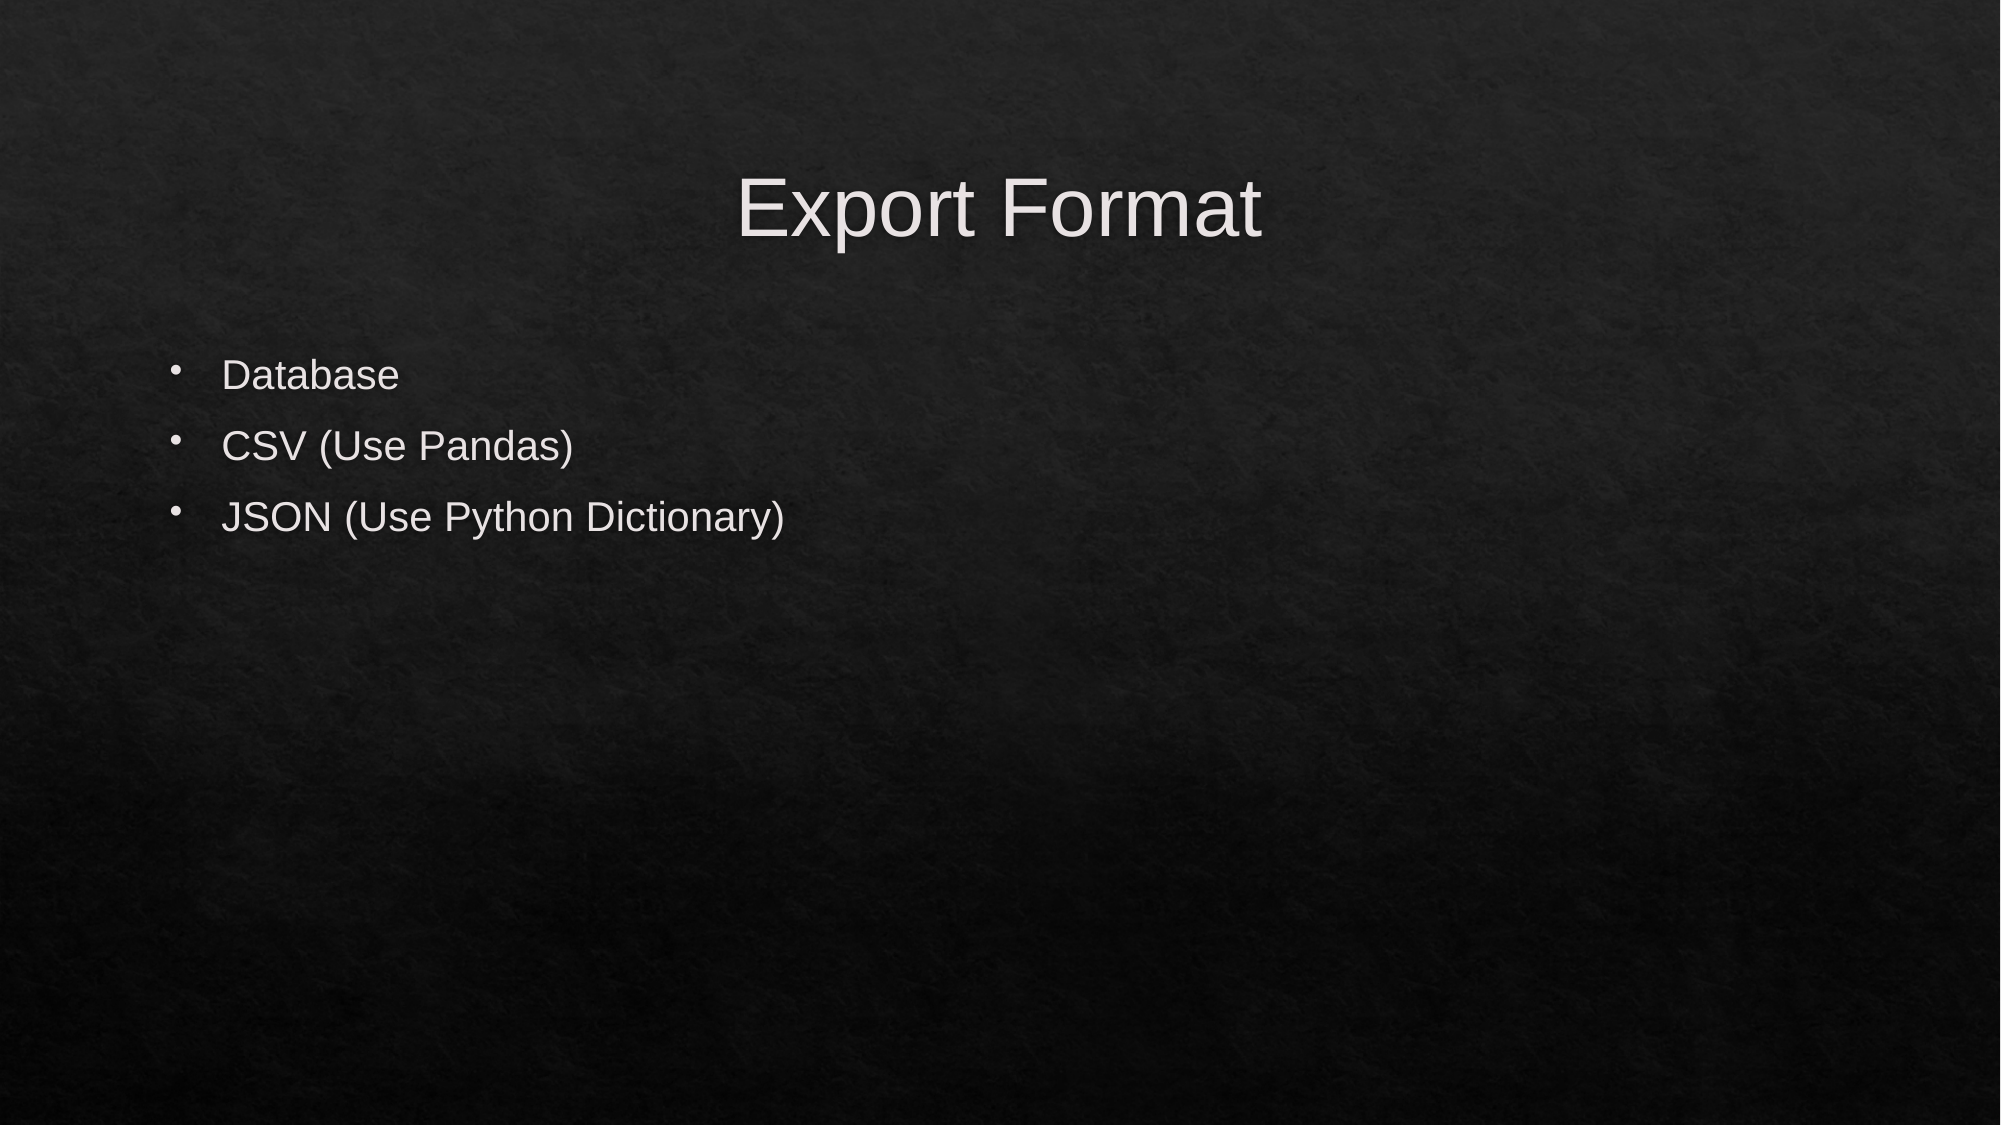

# Export Format
Database
CSV (Use Pandas)
JSON (Use Python Dictionary)